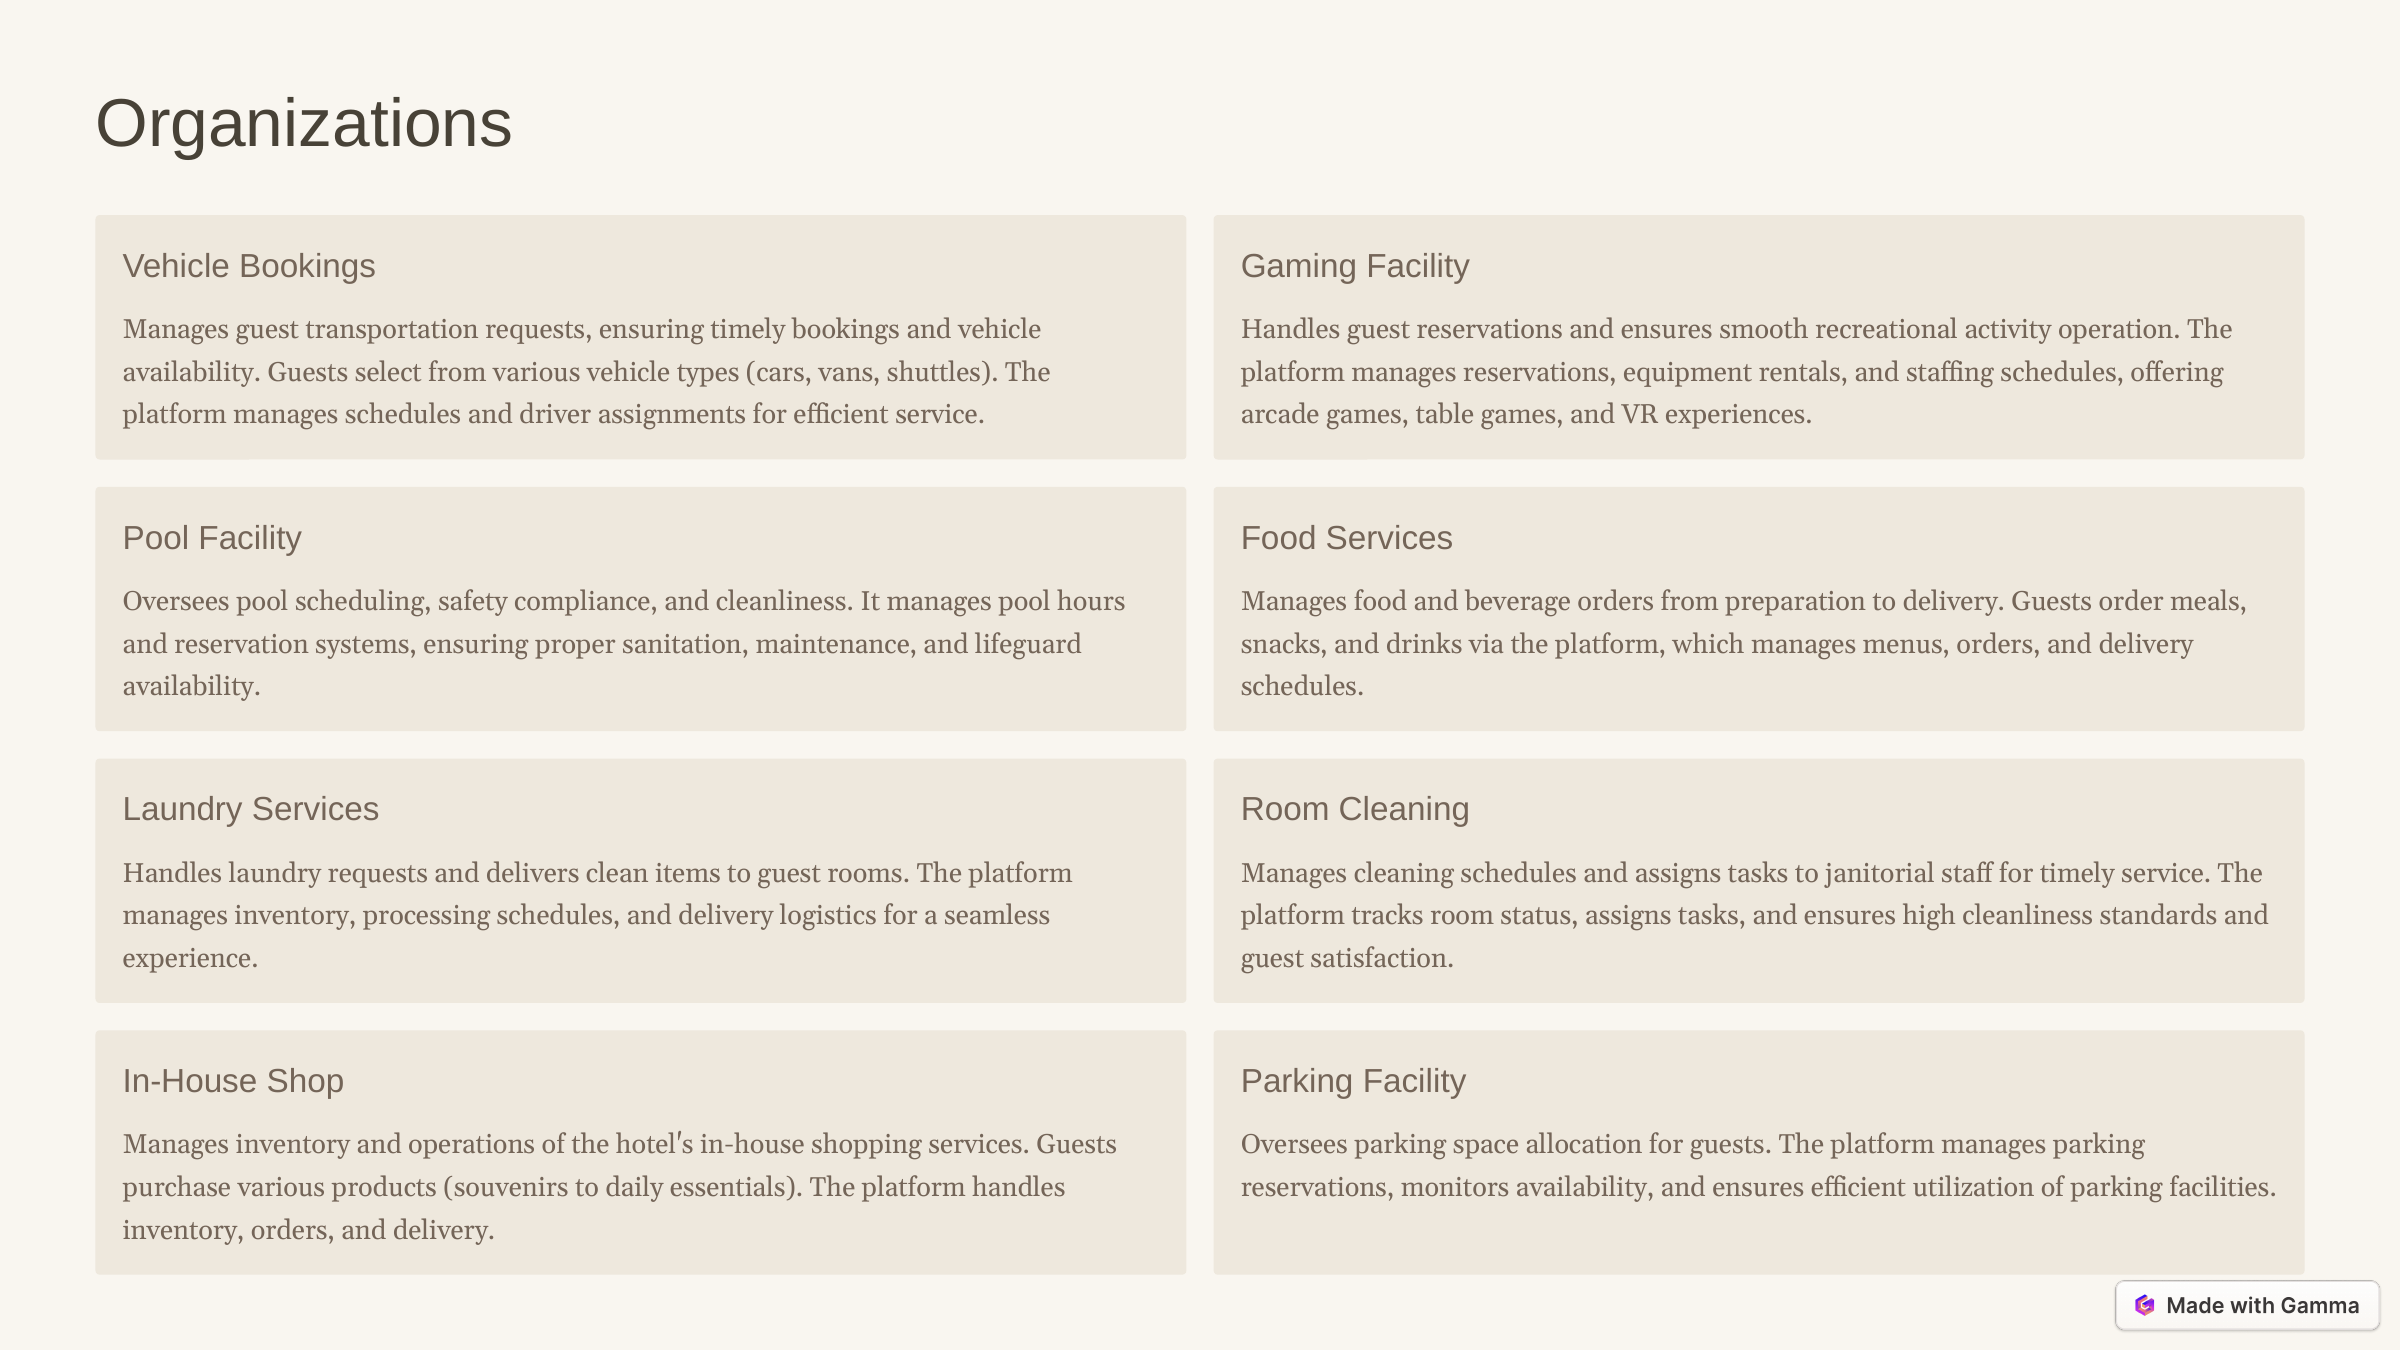

Organizations

Vehicle Bookings
Gaming Facility
Manages guest transportation requests, ensuring timely bookings and vehicle availability. Guests select from various vehicle types (cars, vans, shuttles). The platform manages schedules and driver assignments for efficient service.
Handles guest reservations and ensures smooth recreational activity operation. The platform manages reservations, equipment rentals, and staffing schedules, offering arcade games, table games, and VR experiences.

Pool Facility
Food Services
Oversees pool scheduling, safety compliance, and cleanliness. It manages pool hours and reservation systems, ensuring proper sanitation, maintenance, and lifeguard availability.
Manages food and beverage orders from preparation to delivery. Guests order meals, snacks, and drinks via the platform, which manages menus, orders, and delivery schedules.

Laundry Services
Room Cleaning
Handles laundry requests and delivers clean items to guest rooms. The platform manages inventory, processing schedules, and delivery logistics for a seamless experience.
Manages cleaning schedules and assigns tasks to janitorial staff for timely service. The platform tracks room status, assigns tasks, and ensures high cleanliness standards and guest satisfaction.

In-House Shop
Parking Facility
Manages inventory and operations of the hotel's in-house shopping services. Guests purchase various products (souvenirs to daily essentials). The platform handles inventory, orders, and delivery.
Oversees parking space allocation for guests. The platform manages parking reservations, monitors availability, and ensures efficient utilization of parking facilities.